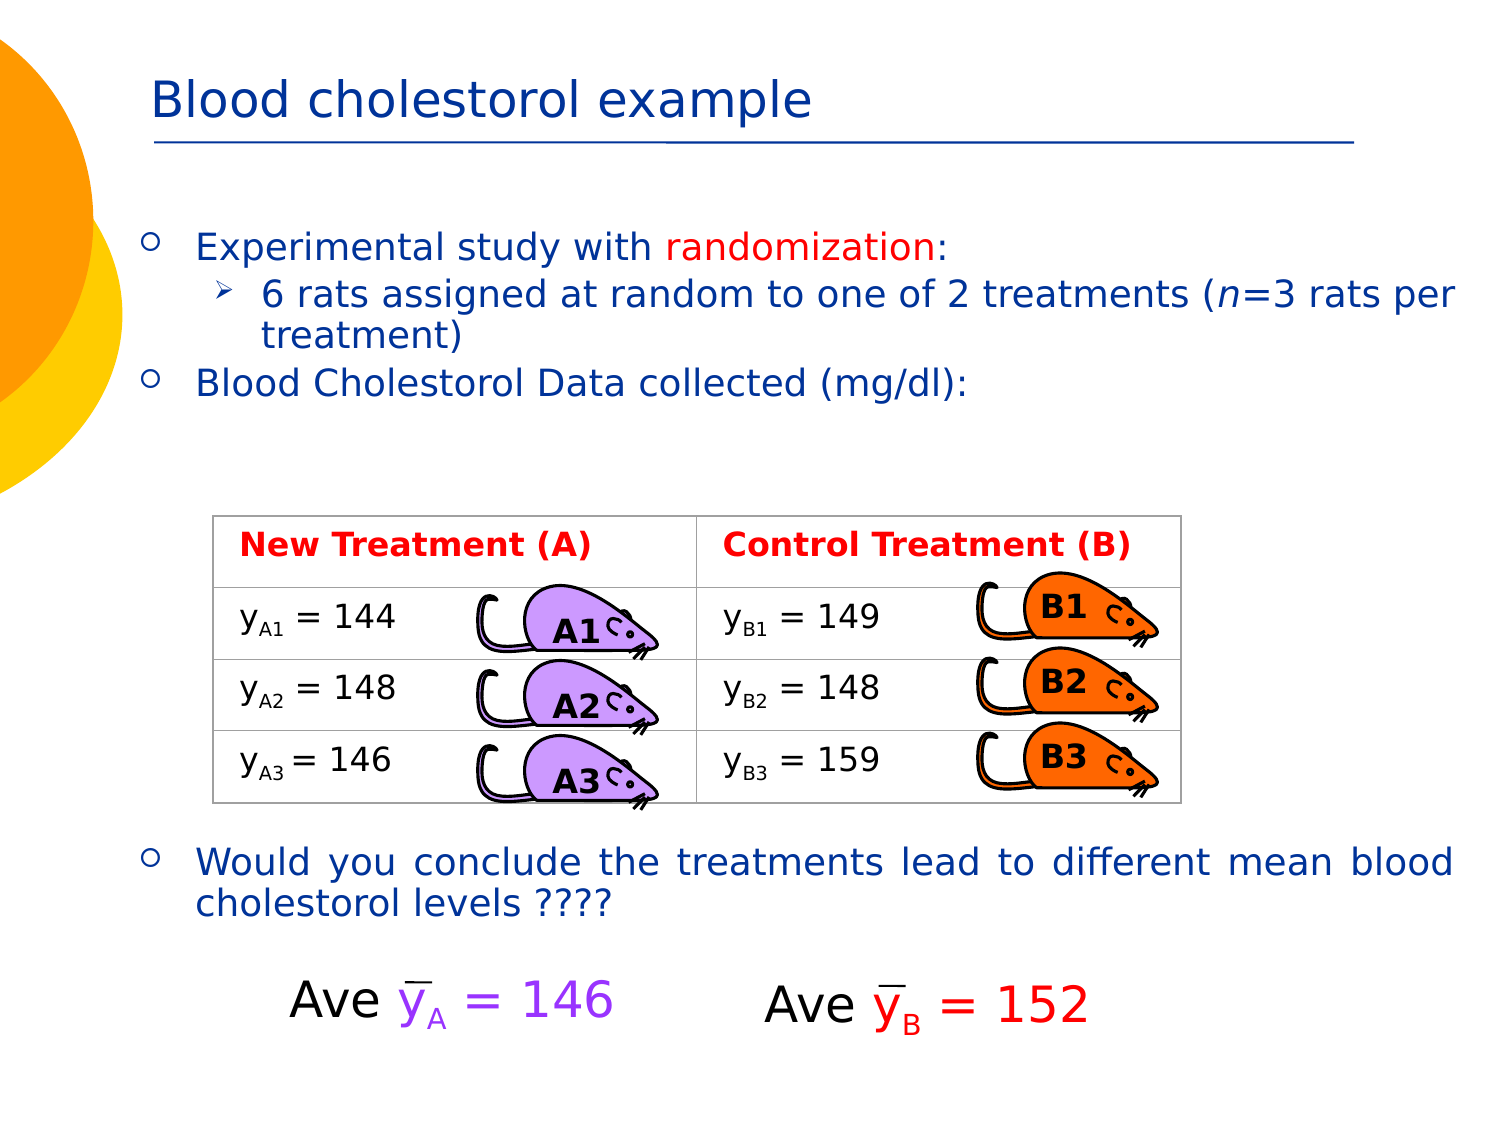

# Blood cholestorol example
Experimental study with randomization:
6 rats assigned at random to one of 2 treatments (n=3 rats per treatment)
Blood Cholestorol Data collected (mg/dl):

Would you conclude the treatments lead to different mean blood cholestorol levels ????

New Treatment (A)

Control Treatment (B)

yA1 = 144

yB1 = 149

yA2 = 148

yB2 = 148

yA3 = 146

yB3 = 159

B1
A1

B2
A2

B3
A3
Ave yA = 146

Ave yB = 152